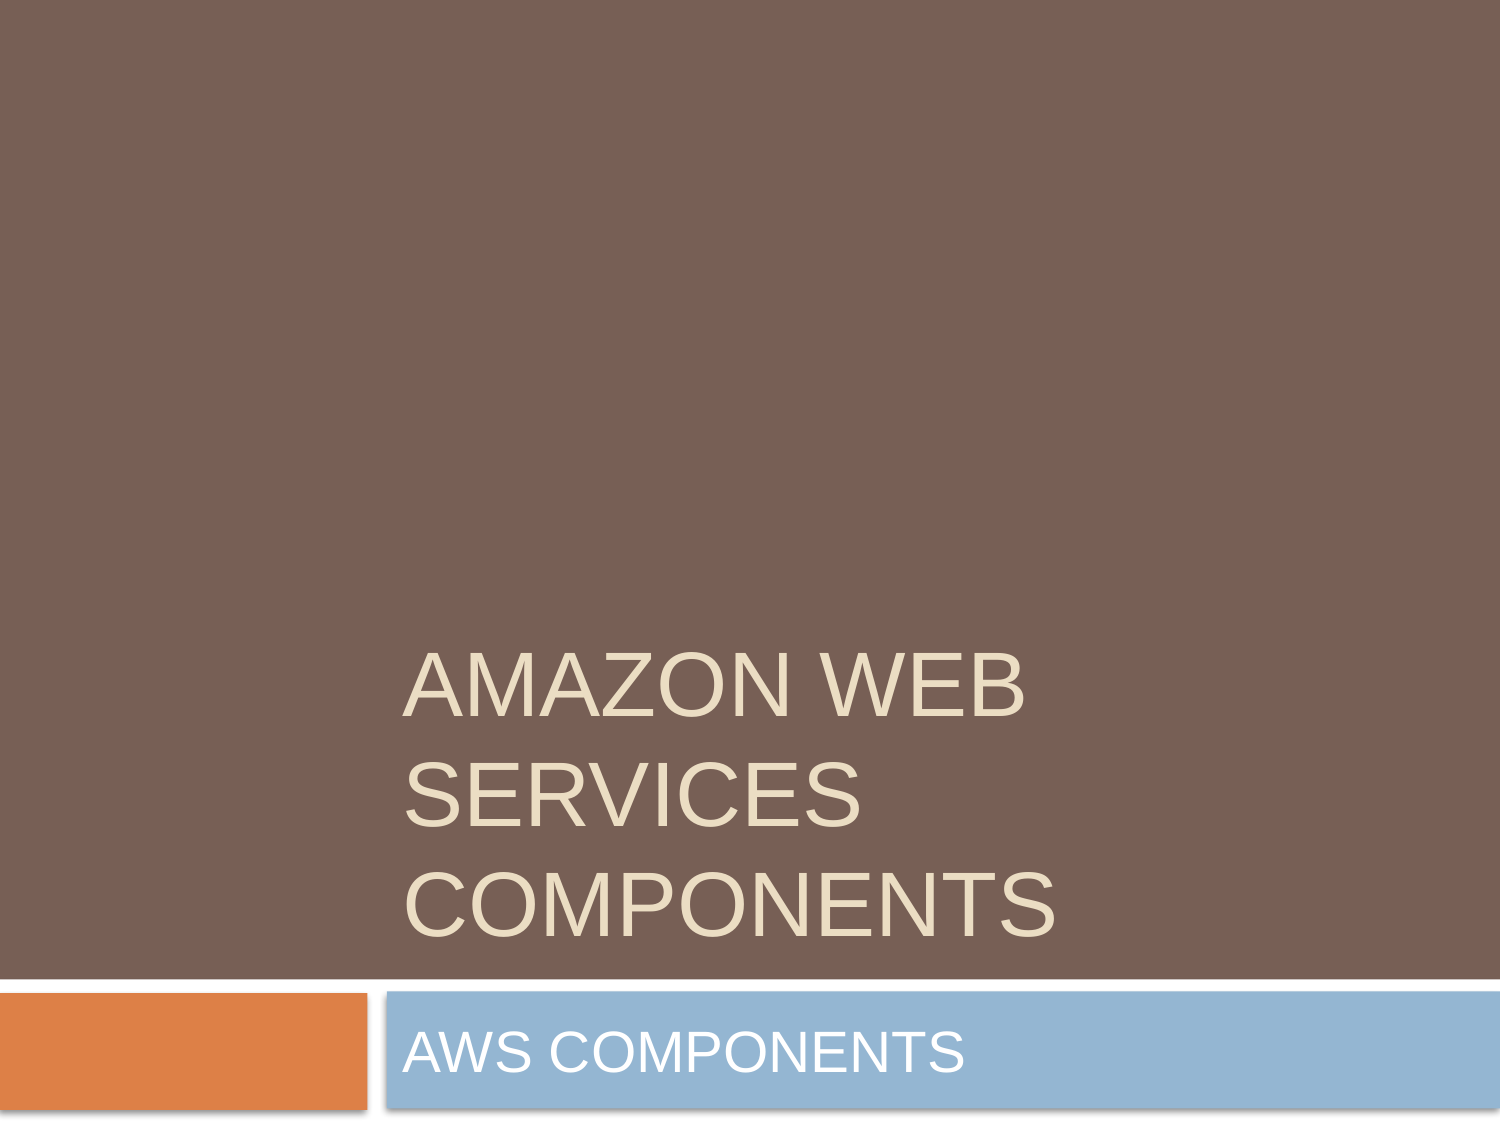

# Amazon web Services COMPONENTS
AWS COMPONENTS